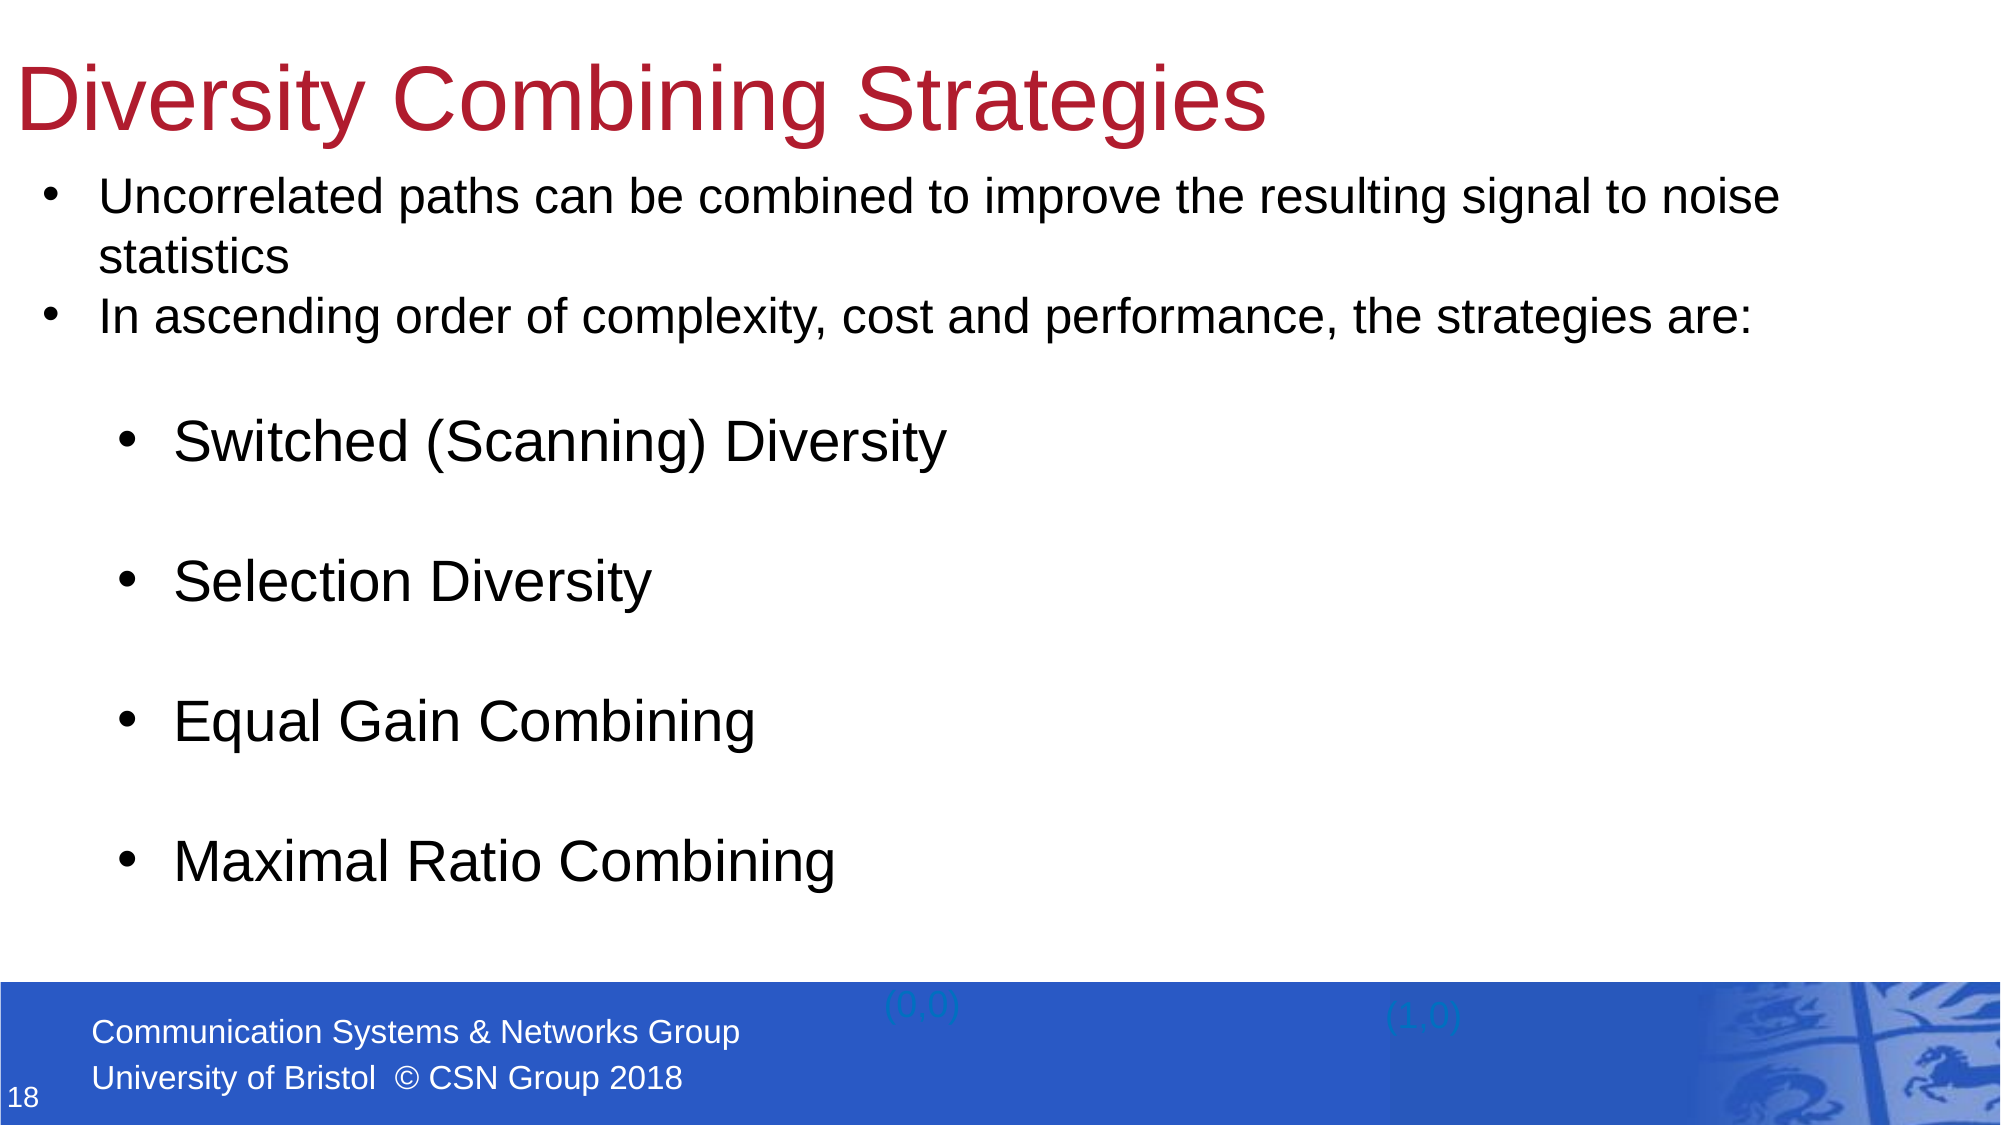

# Diversity Combining Strategies
Uncorrelated paths can be combined to improve the resulting signal to noise statistics
In ascending order of complexity, cost and performance, the strategies are:

Switched (Scanning) Diversity

Selection Diversity

Equal Gain Combining

Maximal Ratio Combining

(0,0)
(1,0)
18